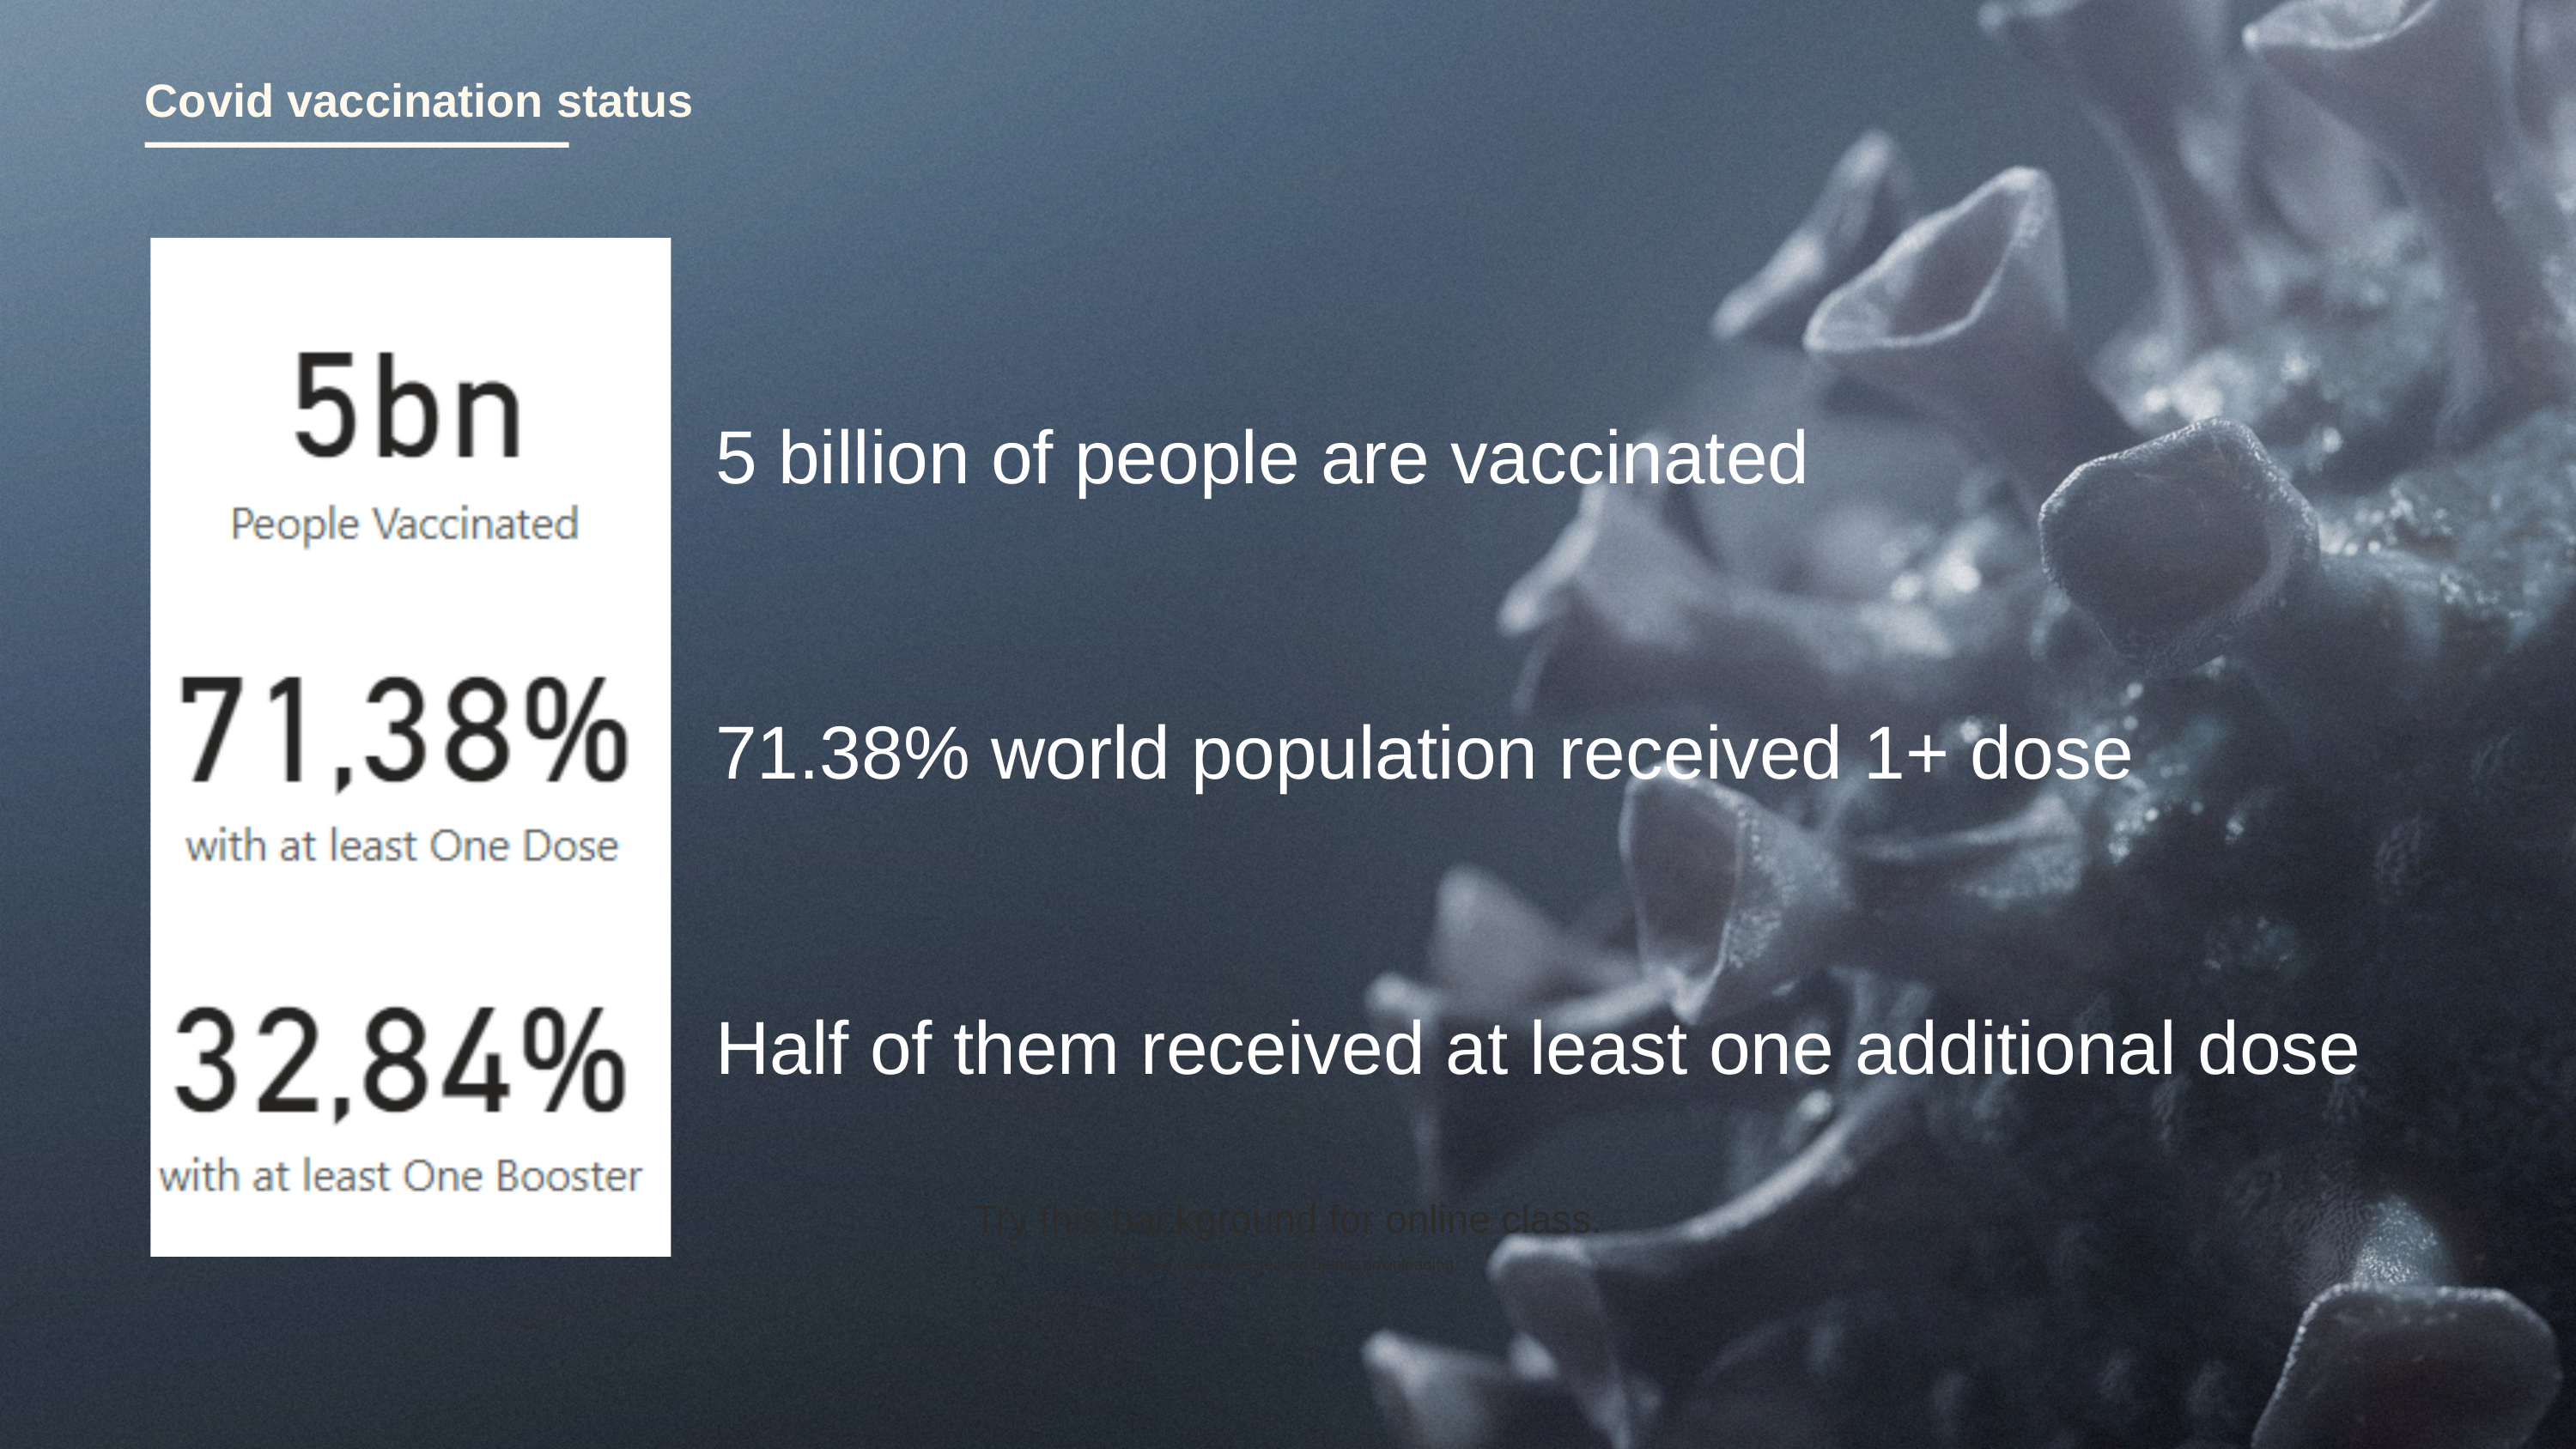

Covid vaccination status

5 billion of people are vaccinated
71.38% world population received 1+ dose
Half of them received at least one additional dose
Try this background for online class.
*Please delete this section before downloading.